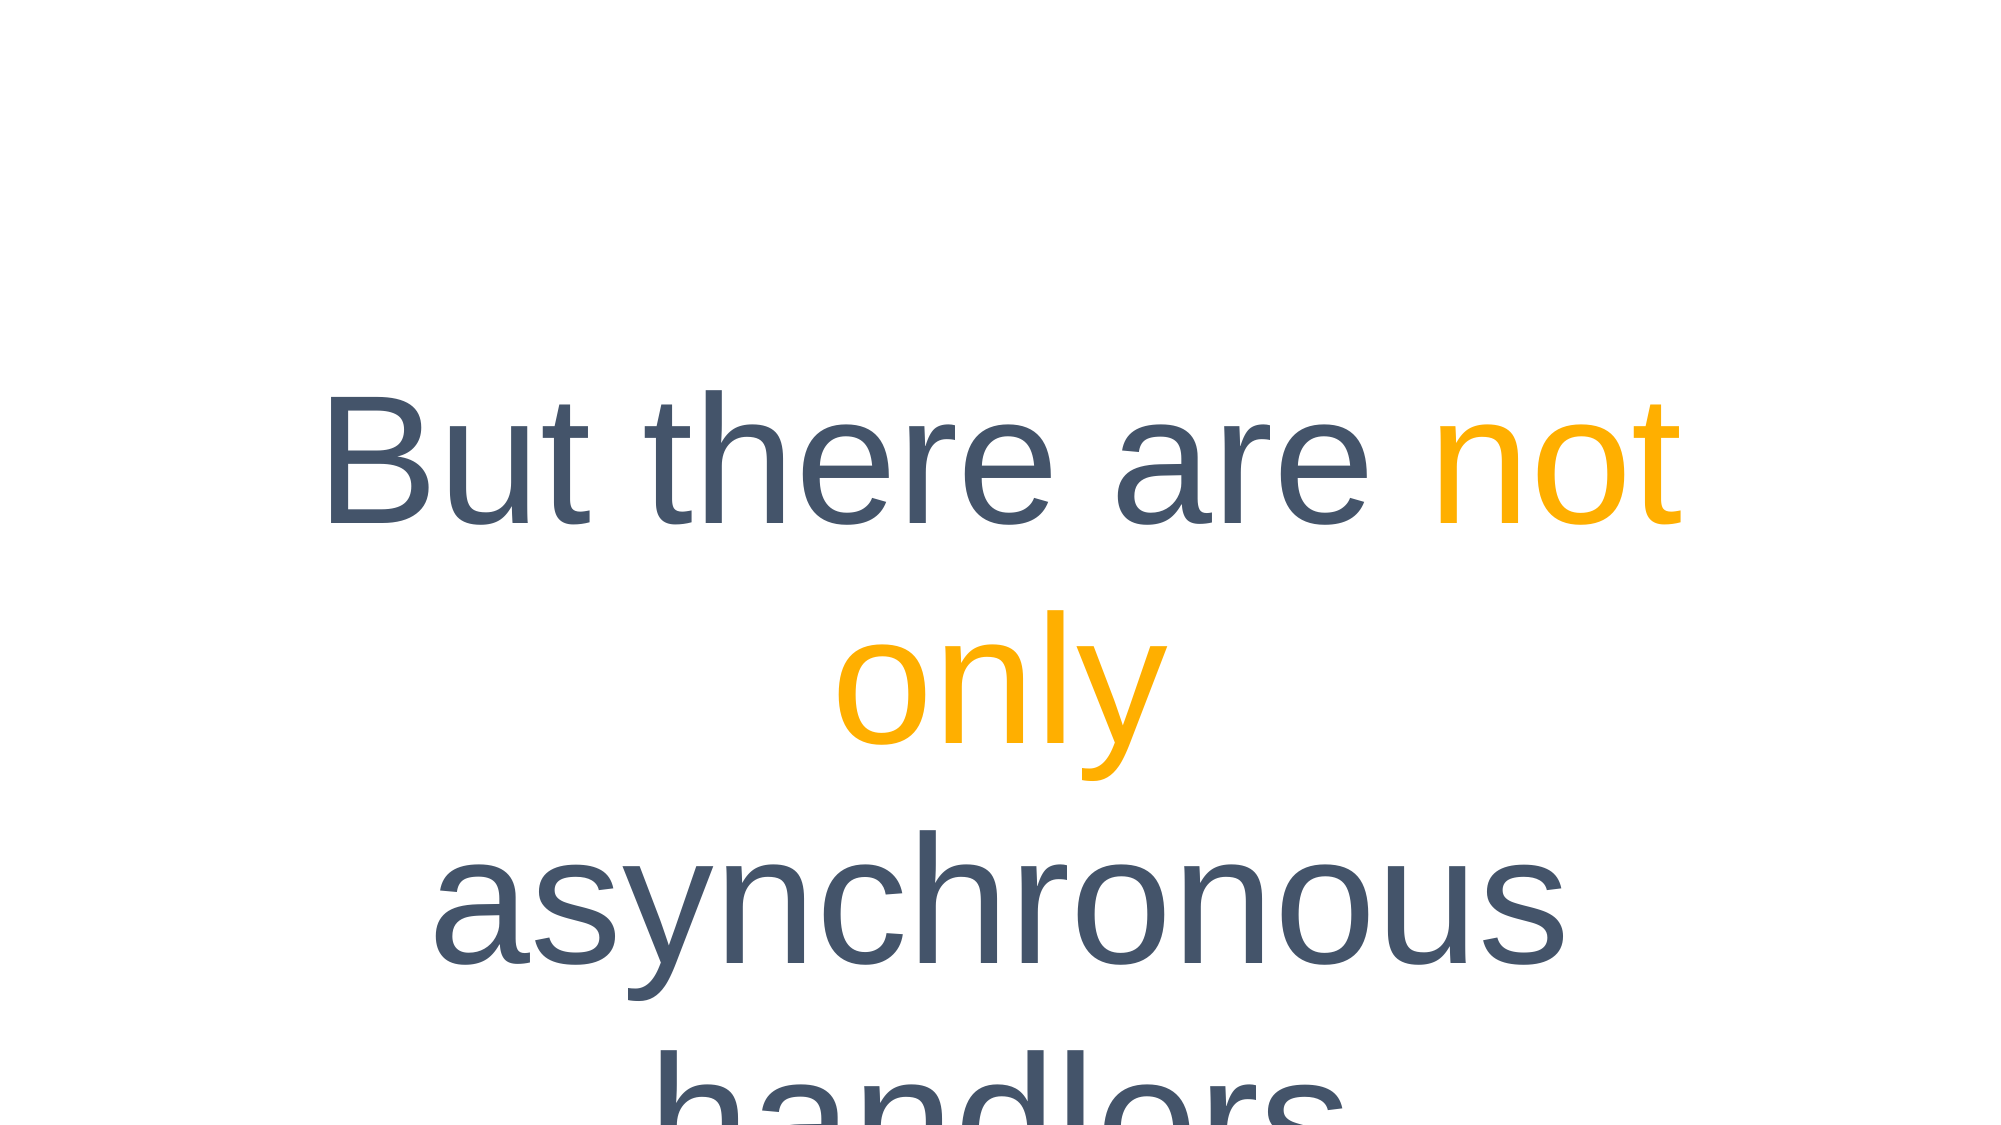

But there are not only asynchronous handlers